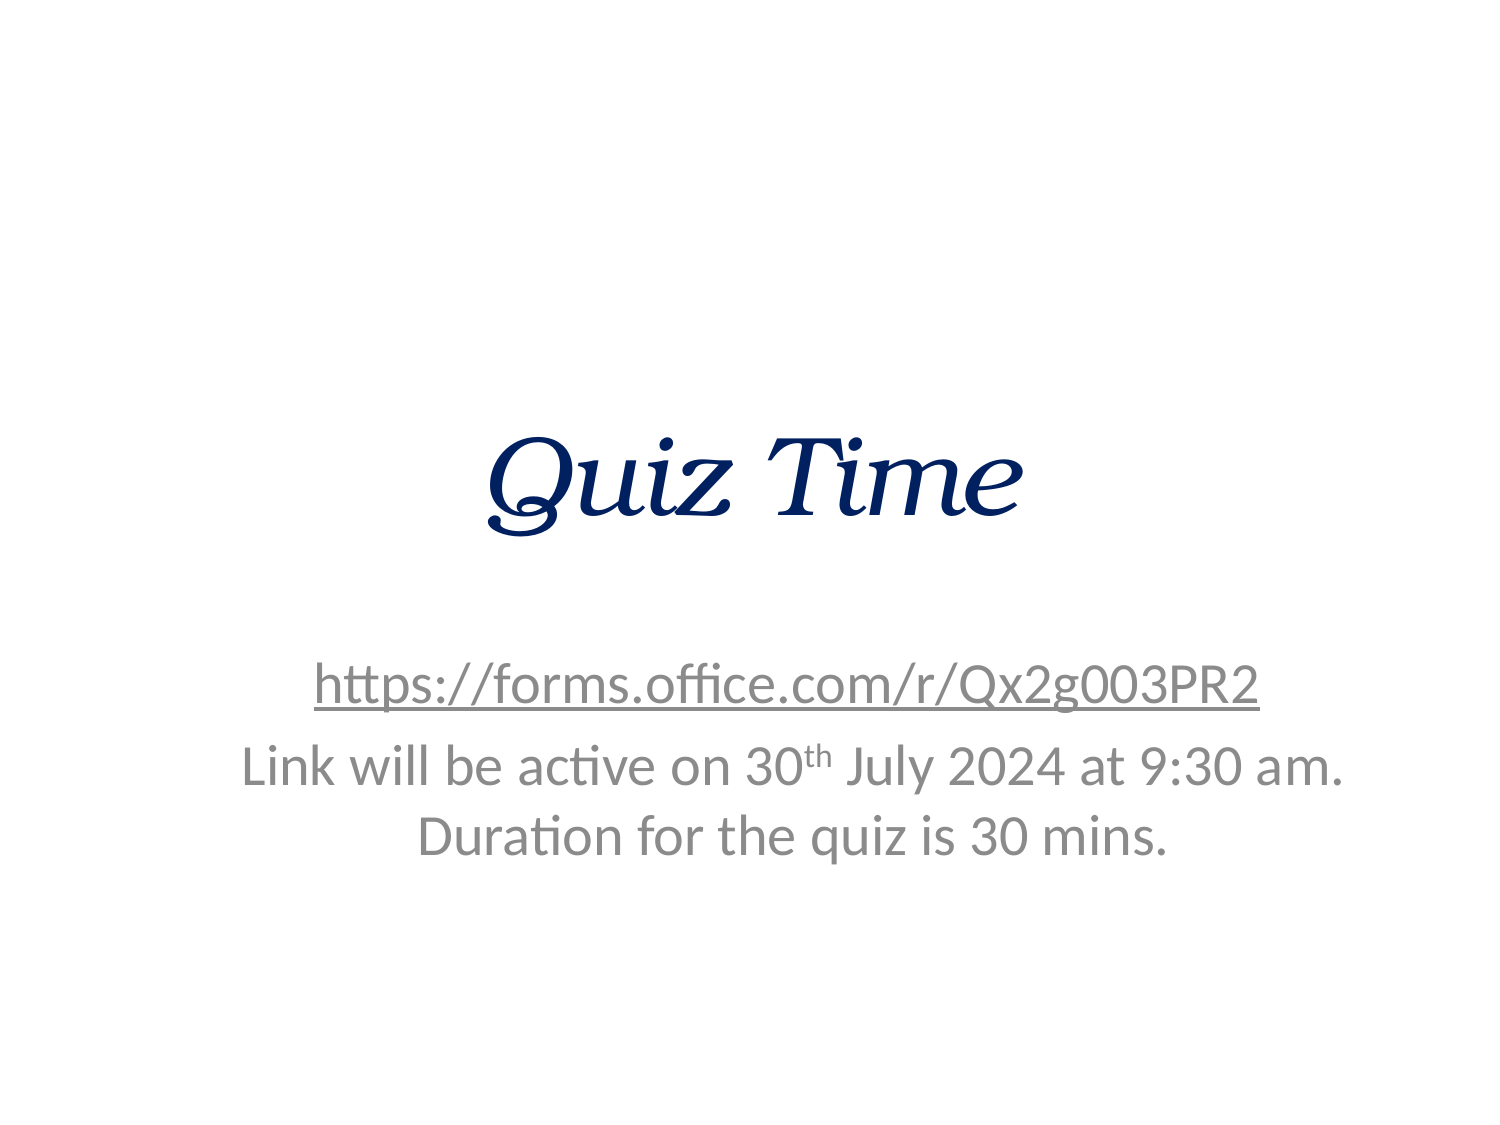

# Quiz Time
https://forms.office.com/r/Qx2g003PR2
Link will be active on 30th July 2024 at 9:30 am. Duration for the quiz is 30 mins.